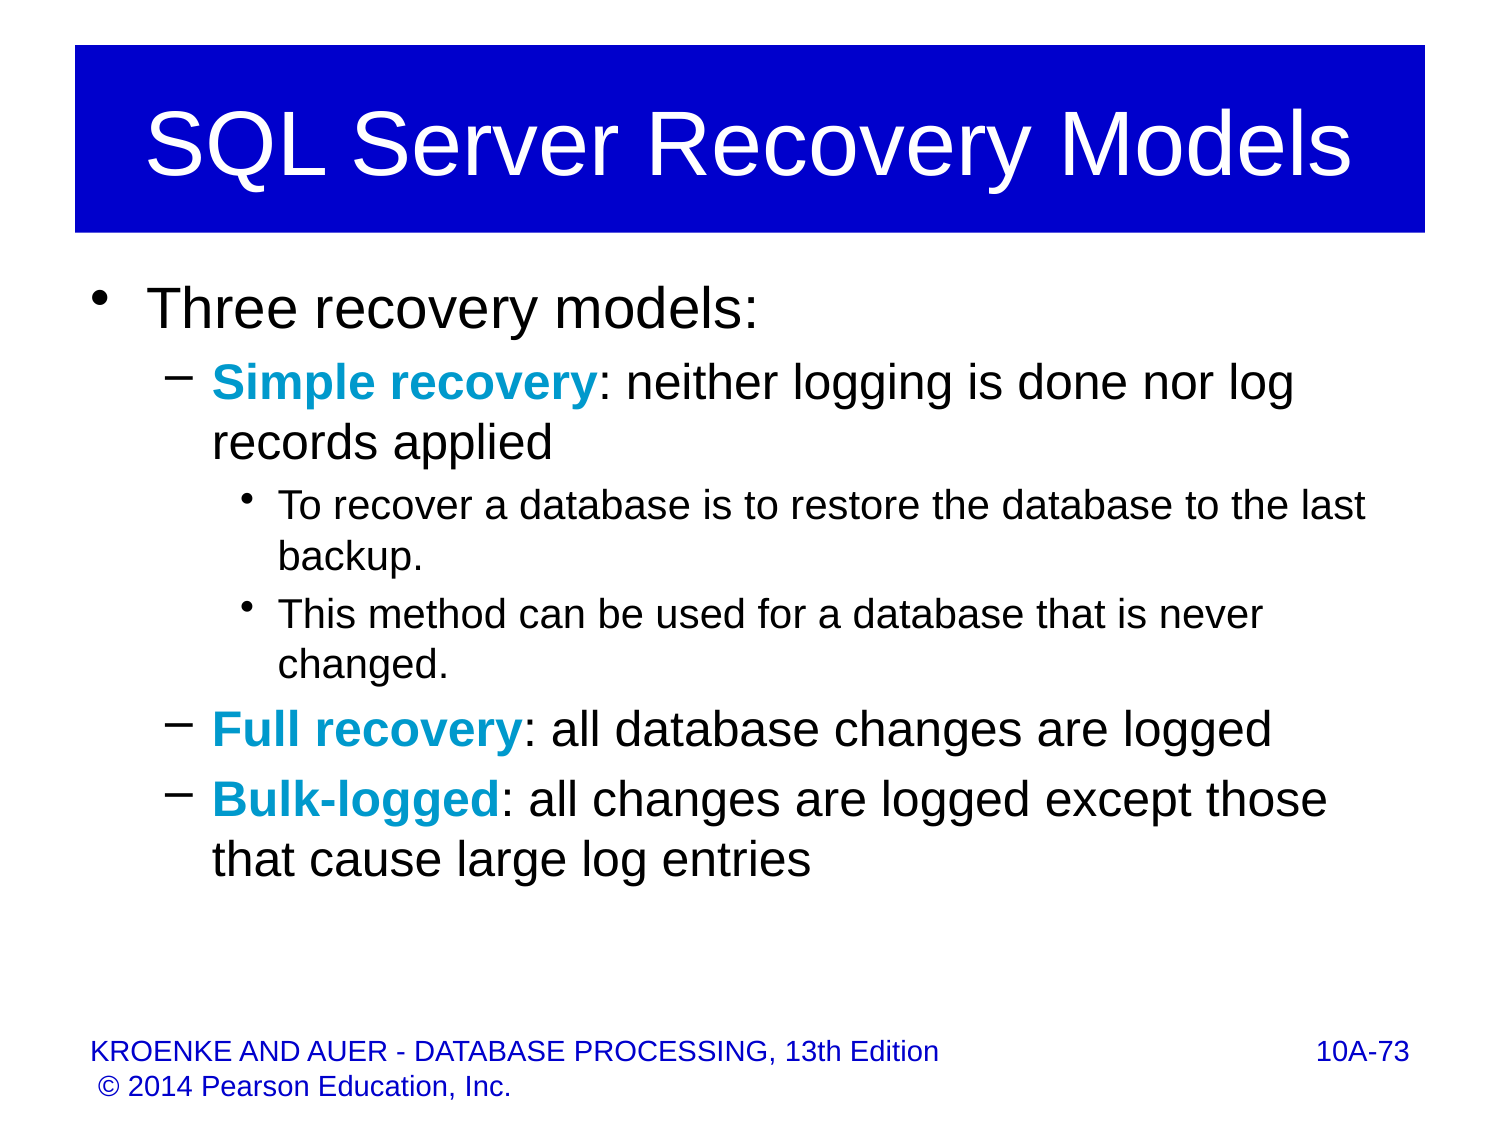

# SQL Server Recovery Models
Three recovery models:
Simple recovery: neither logging is done nor log records applied
To recover a database is to restore the database to the last backup.
This method can be used for a database that is never changed.
Full recovery: all database changes are logged
Bulk-logged: all changes are logged except those that cause large log entries
10A-73

KROENKE AND AUER - DATABASE PROCESSING, 13th Edition  © 2014 Pearson Education, Inc.